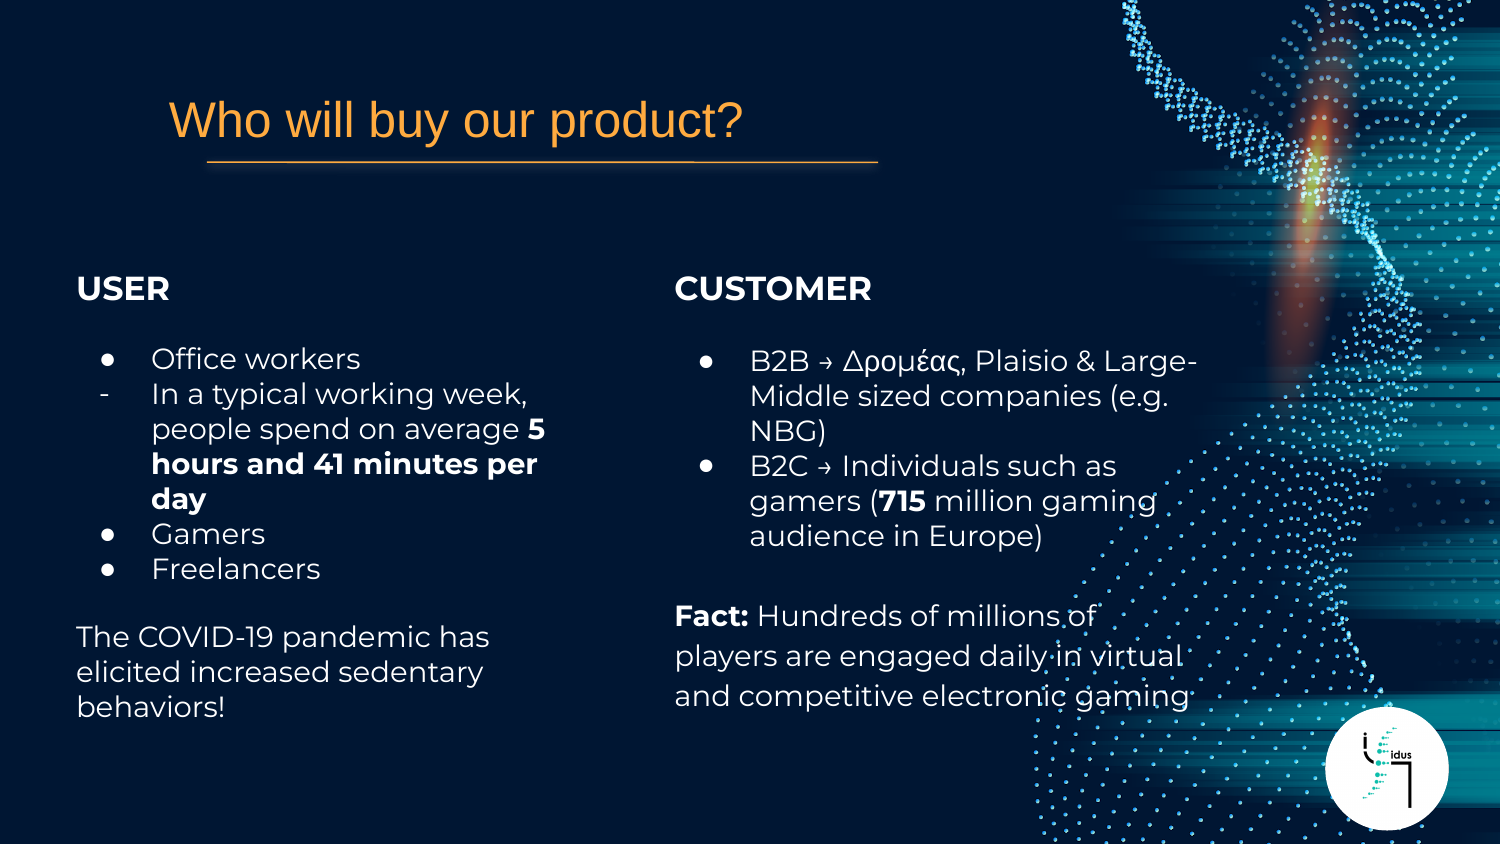

# Who will buy our product?
USER
Office workers
In a typical working week, people spend on average 5 hours and 41 minutes per day
Gamers
Freelancers
The COVID-19 pandemic has elicited increased sedentary behaviors!
CUSTOMER

B2B → Δρομέας, Plaisio & Large-Middle sized companies (e.g. NBG)
B2C → Individuals such as gamers (715 million gaming audience in Europe)

Fact: Hundreds of millions of players are engaged daily in virtual and competitive electronic gaming